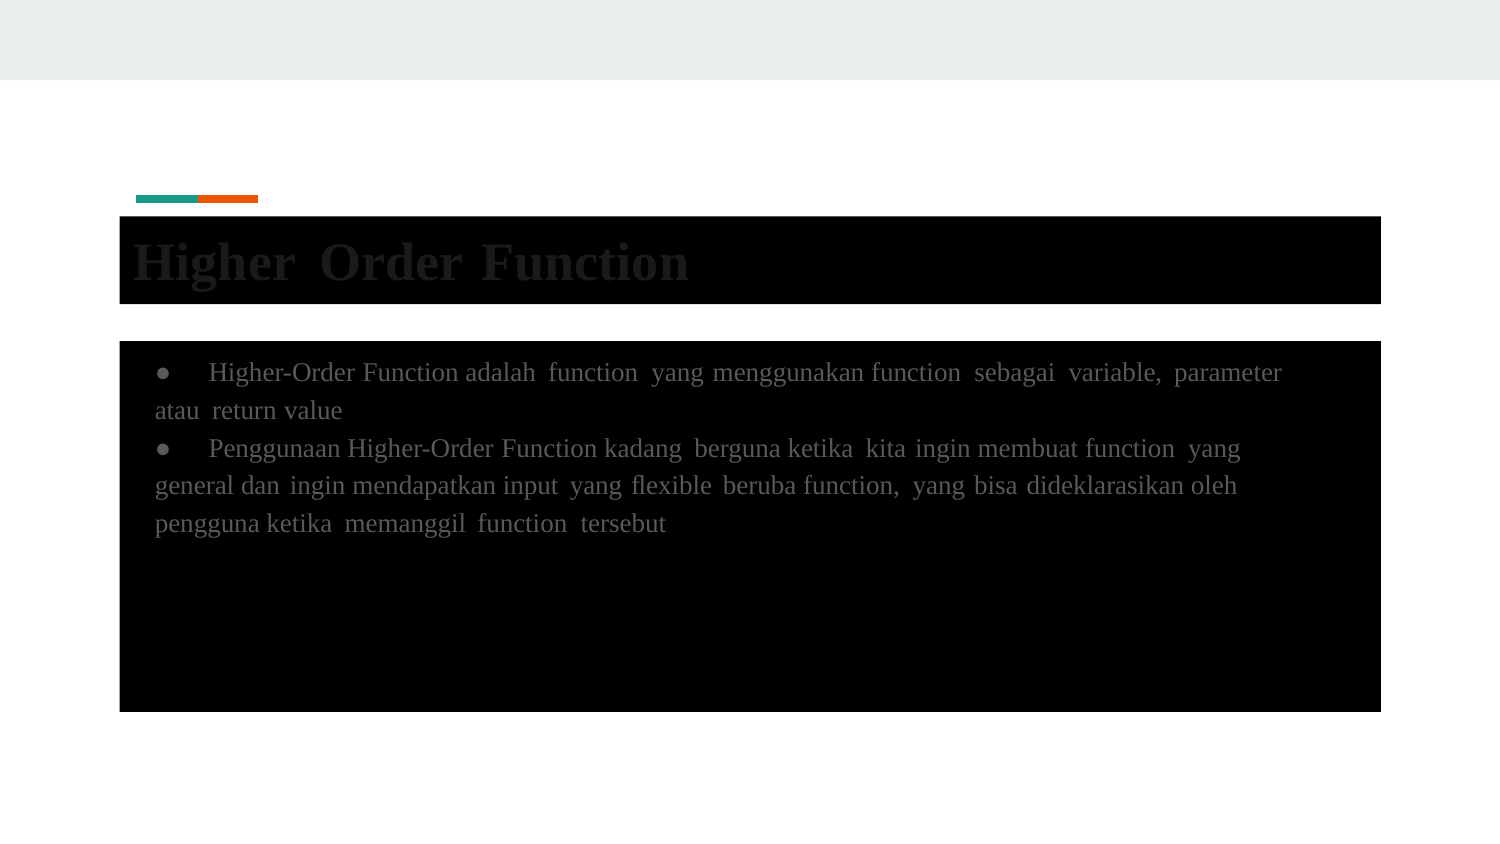

Higher Order Function

●	Higher-Order Function adalah function yang menggunakan function sebagai variable, parameter
atau return value
●	Penggunaan Higher-Order Function kadang berguna ketika kita ingin membuat function yang
general dan ingin mendapatkan input yang ﬂexible beruba function, yang bisa dideklarasikan oleh
pengguna ketika memanggil function tersebut